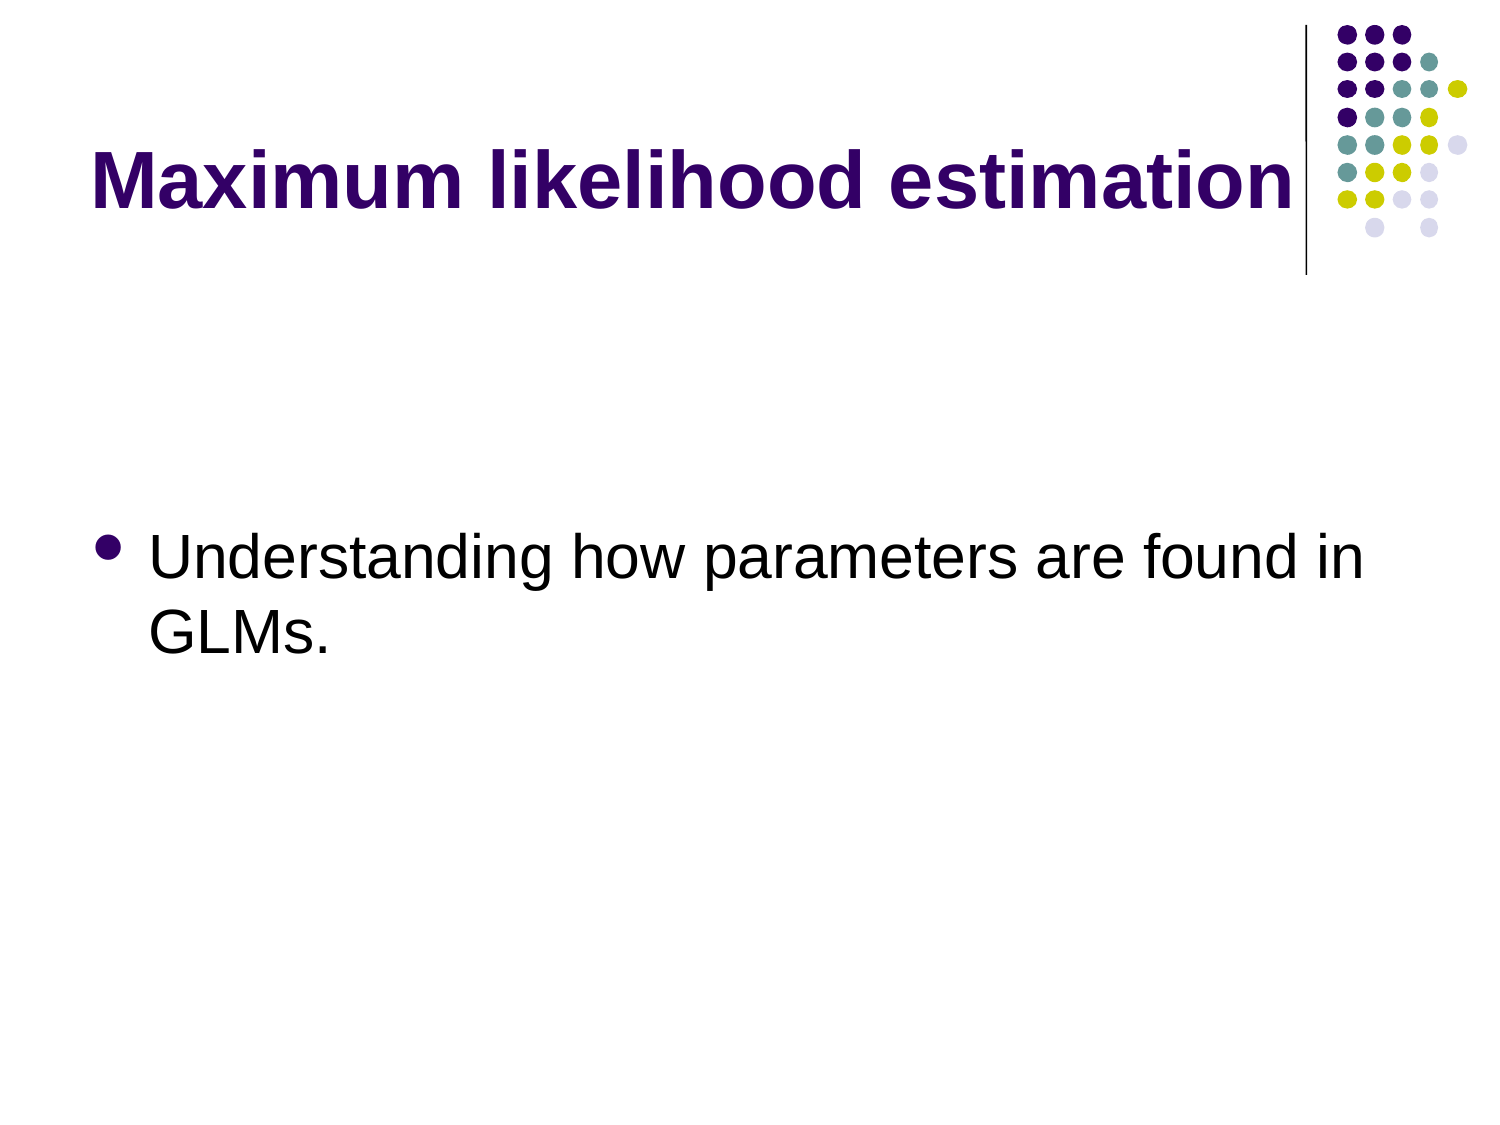

# Maximum likelihood estimation

Understanding how parameters are found in GLMs.